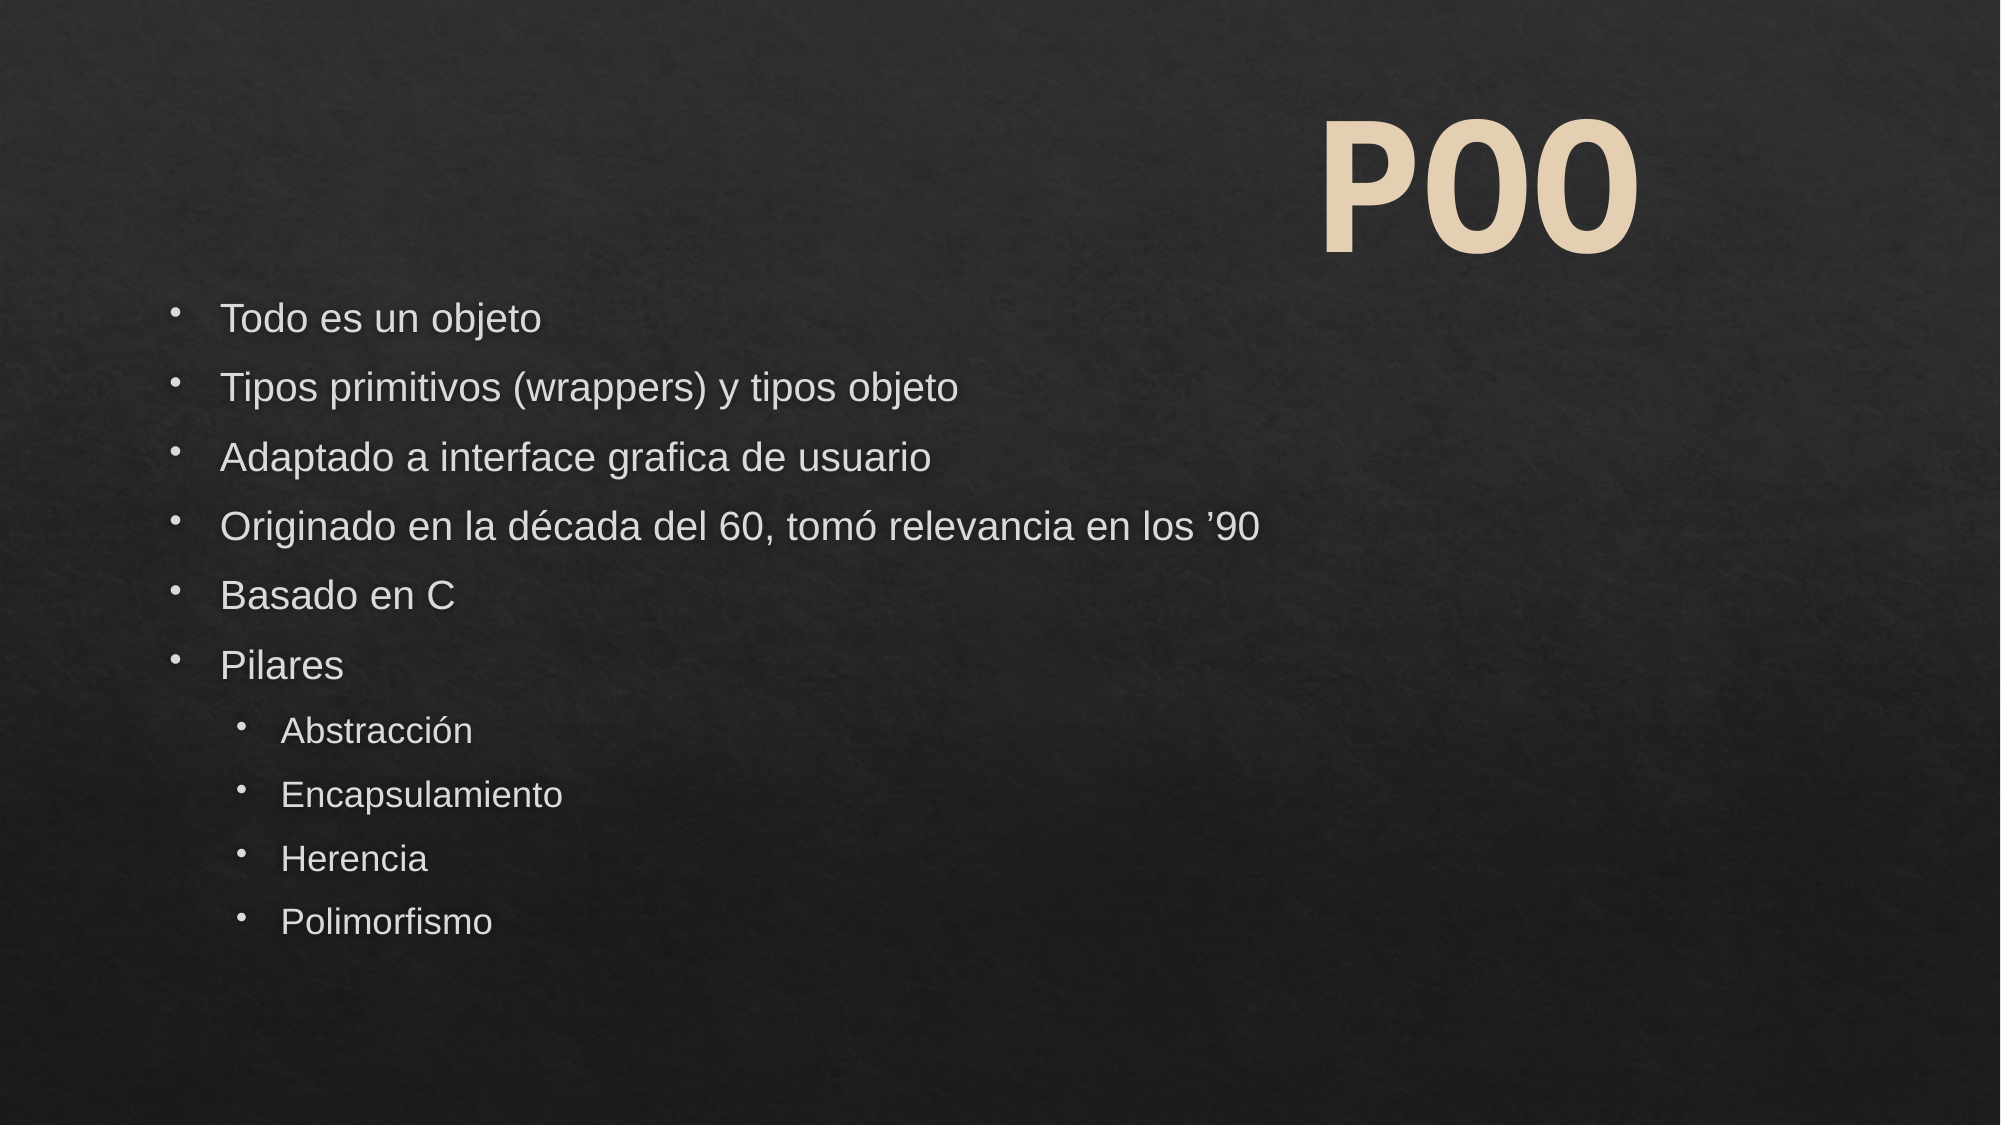

POO
Todo es un objeto
Tipos primitivos (wrappers) y tipos objeto
Adaptado a interface grafica de usuario
Originado en la década del 60, tomó relevancia en los ’90
Basado en C
Pilares
Abstracción
Encapsulamiento
Herencia
Polimorfismo